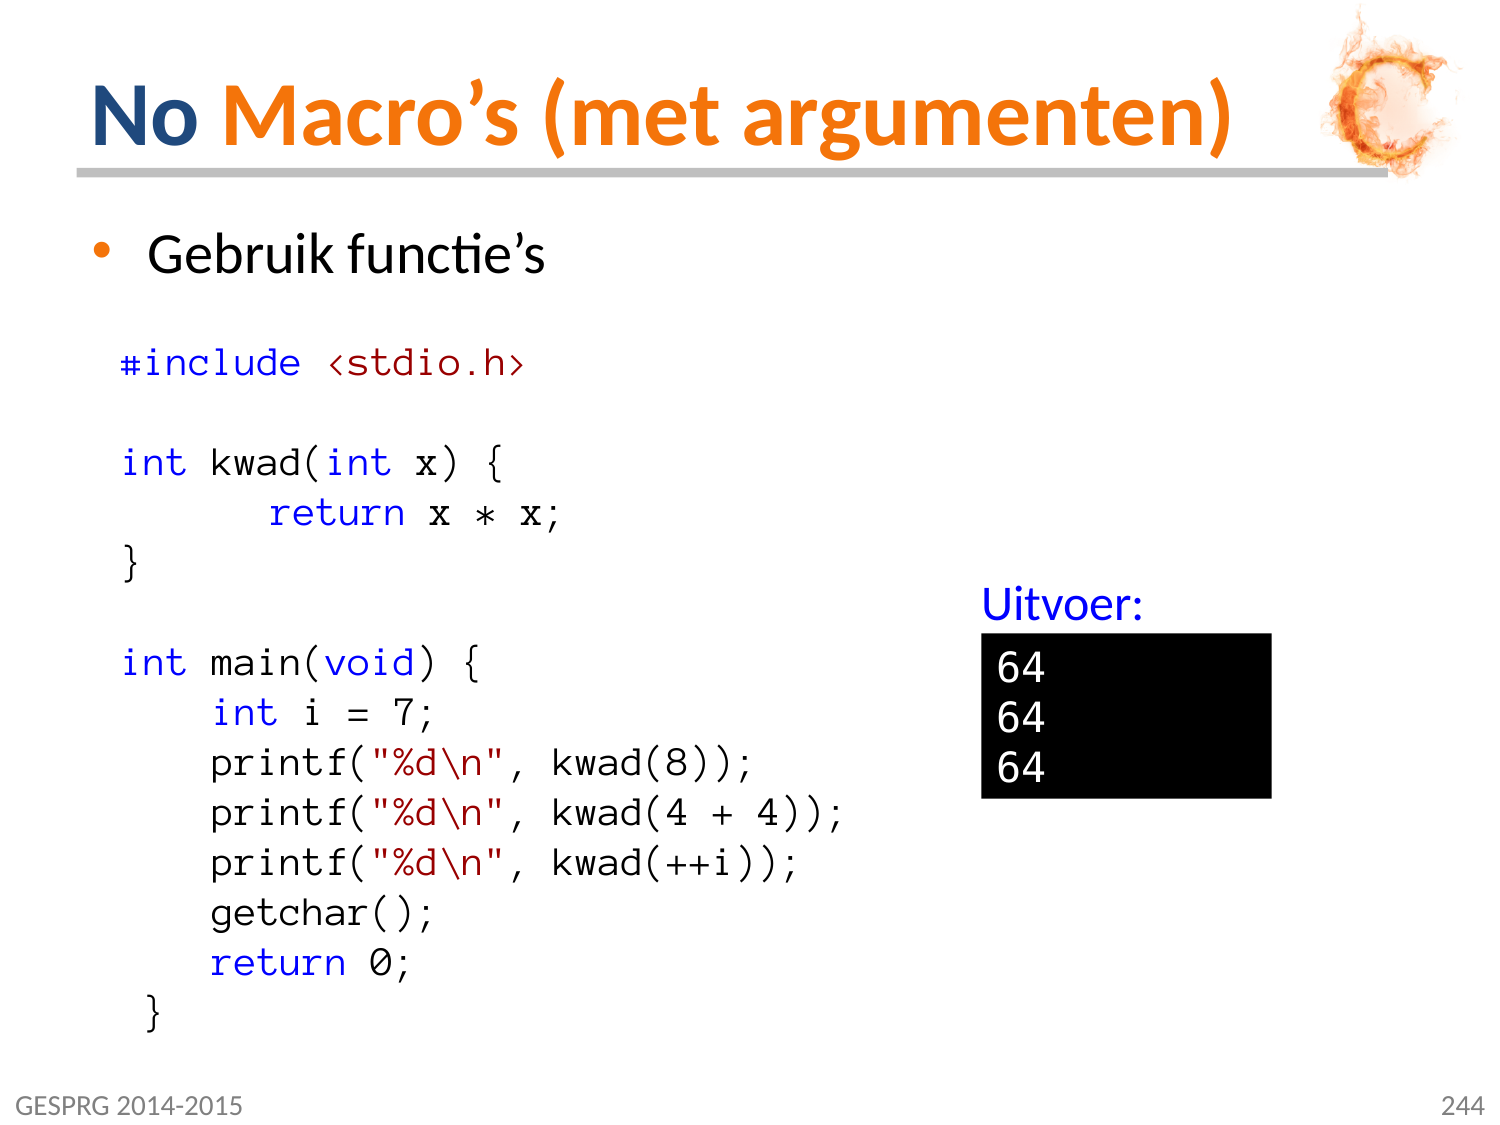

# No Macro’s (met argumenten)
Gebruik functie’s
#include <stdio.h>

int kwad(int x) {
	return x * x;
}

int main(void) {
    int i = 7;
    printf("%d\n", kwad(8));
    printf("%d\n", kwad(4 + 4));
    printf("%d\n", kwad(++i));
    getchar();
    return 0;
 }
Uitvoer:
64
64
64
GESPRG 2014-2015
244